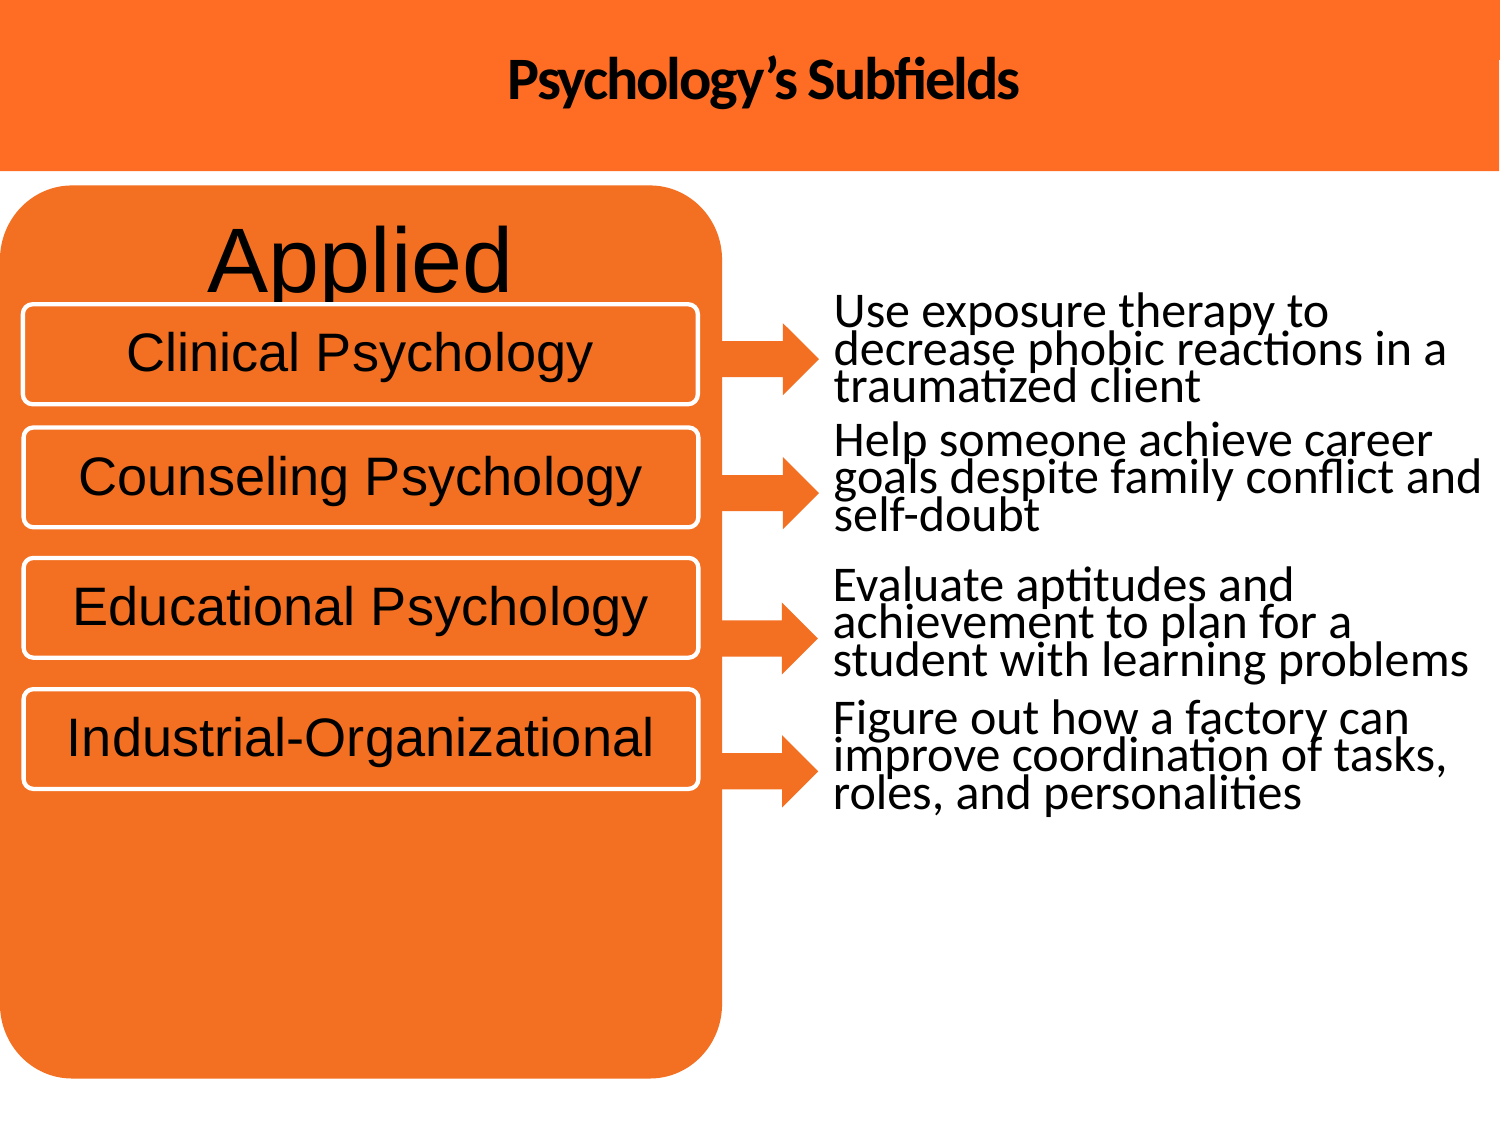

# Psychology’s Subfields
Applied
Clinical Psychology
Counseling Psychology
Educational Psychology
Industrial-Organizational
Use exposure therapy to decrease phobic reactions in a traumatized client

Help someone achieve career goals despite family conflict and self-doubt

Evaluate aptitudes and achievement to plan for a student with learning problems

Figure out how a factory can improve coordination of tasks, roles, and personalities